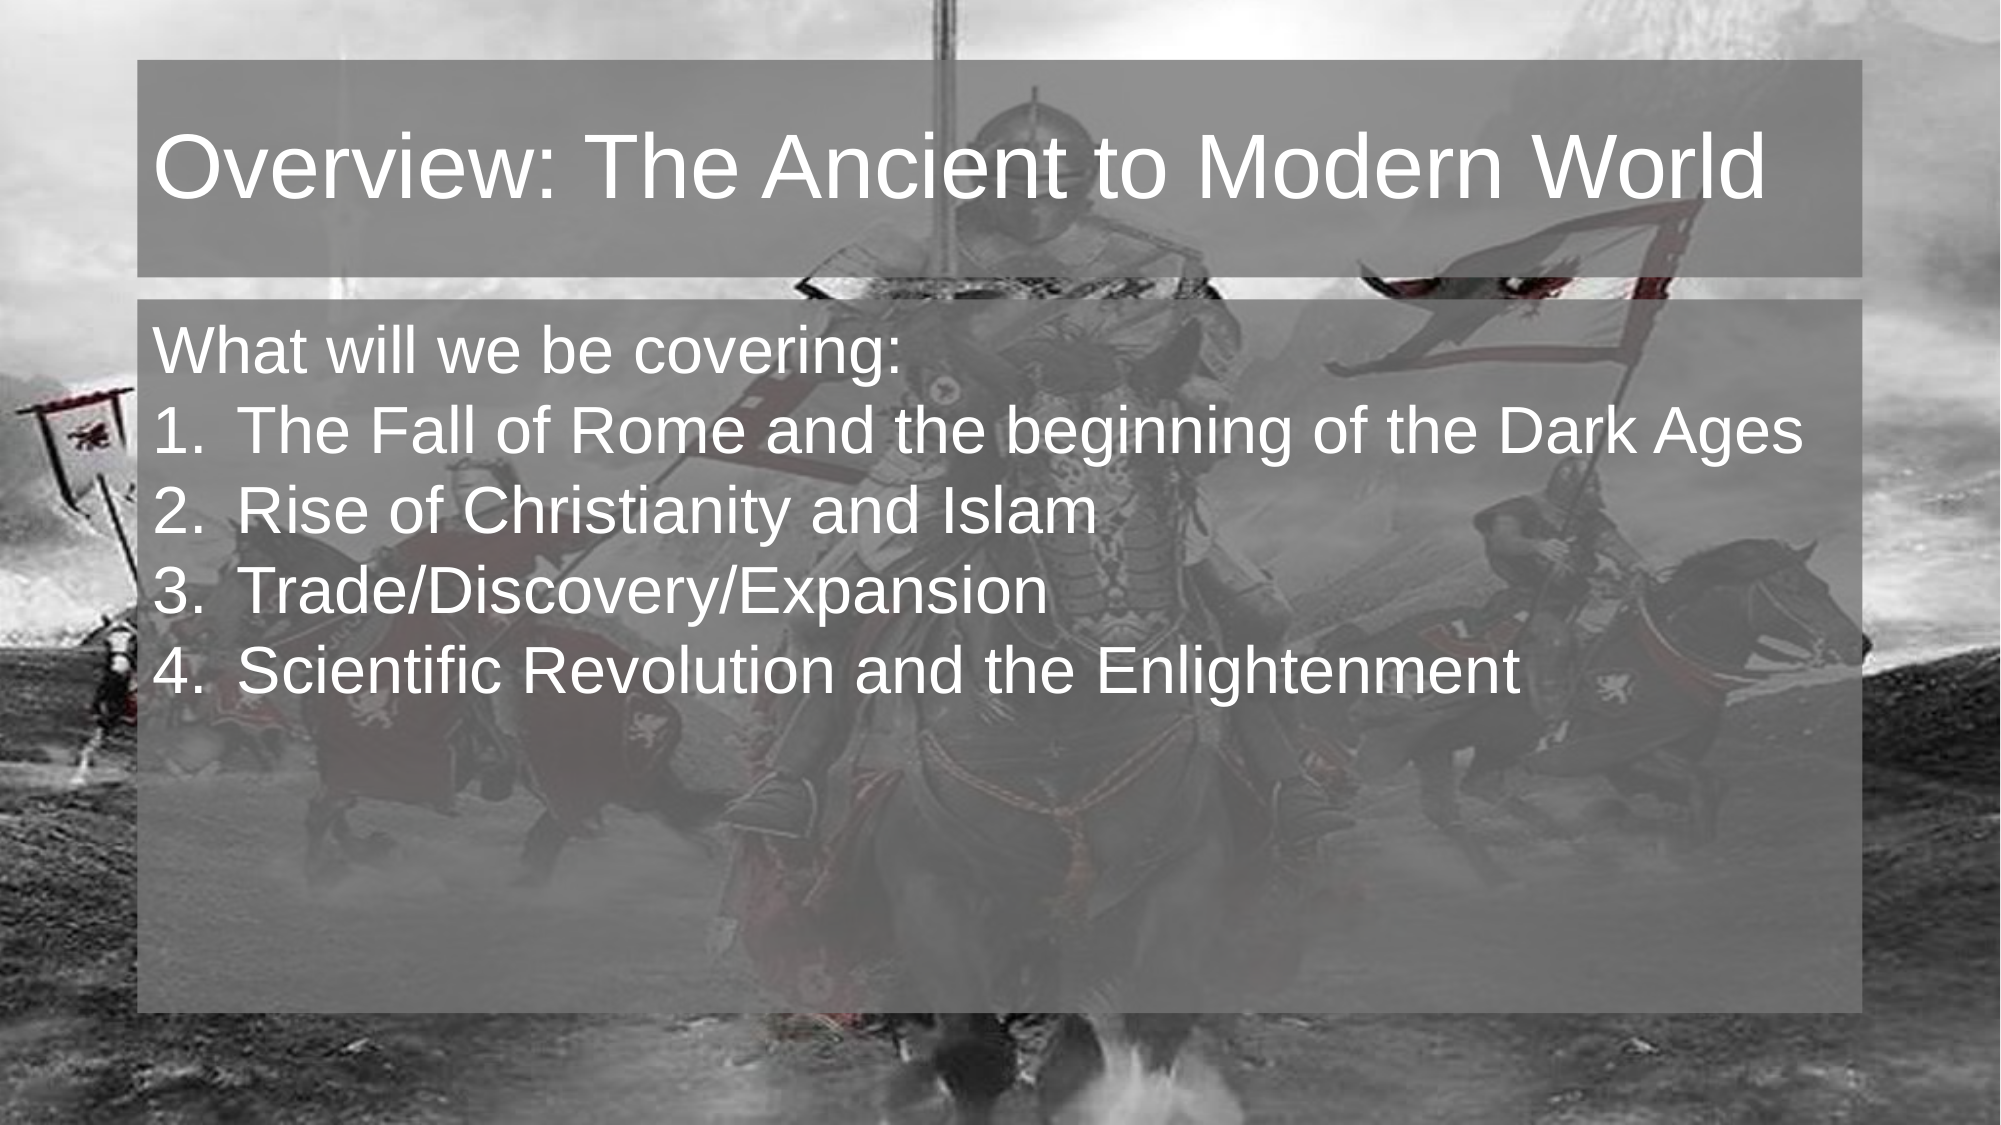

# Overview: The Ancient to Modern World
What will we be covering:
The Fall of Rome and the beginning of the Dark Ages
Rise of Christianity and Islam
Trade/Discovery/Expansion
Scientific Revolution and the Enlightenment